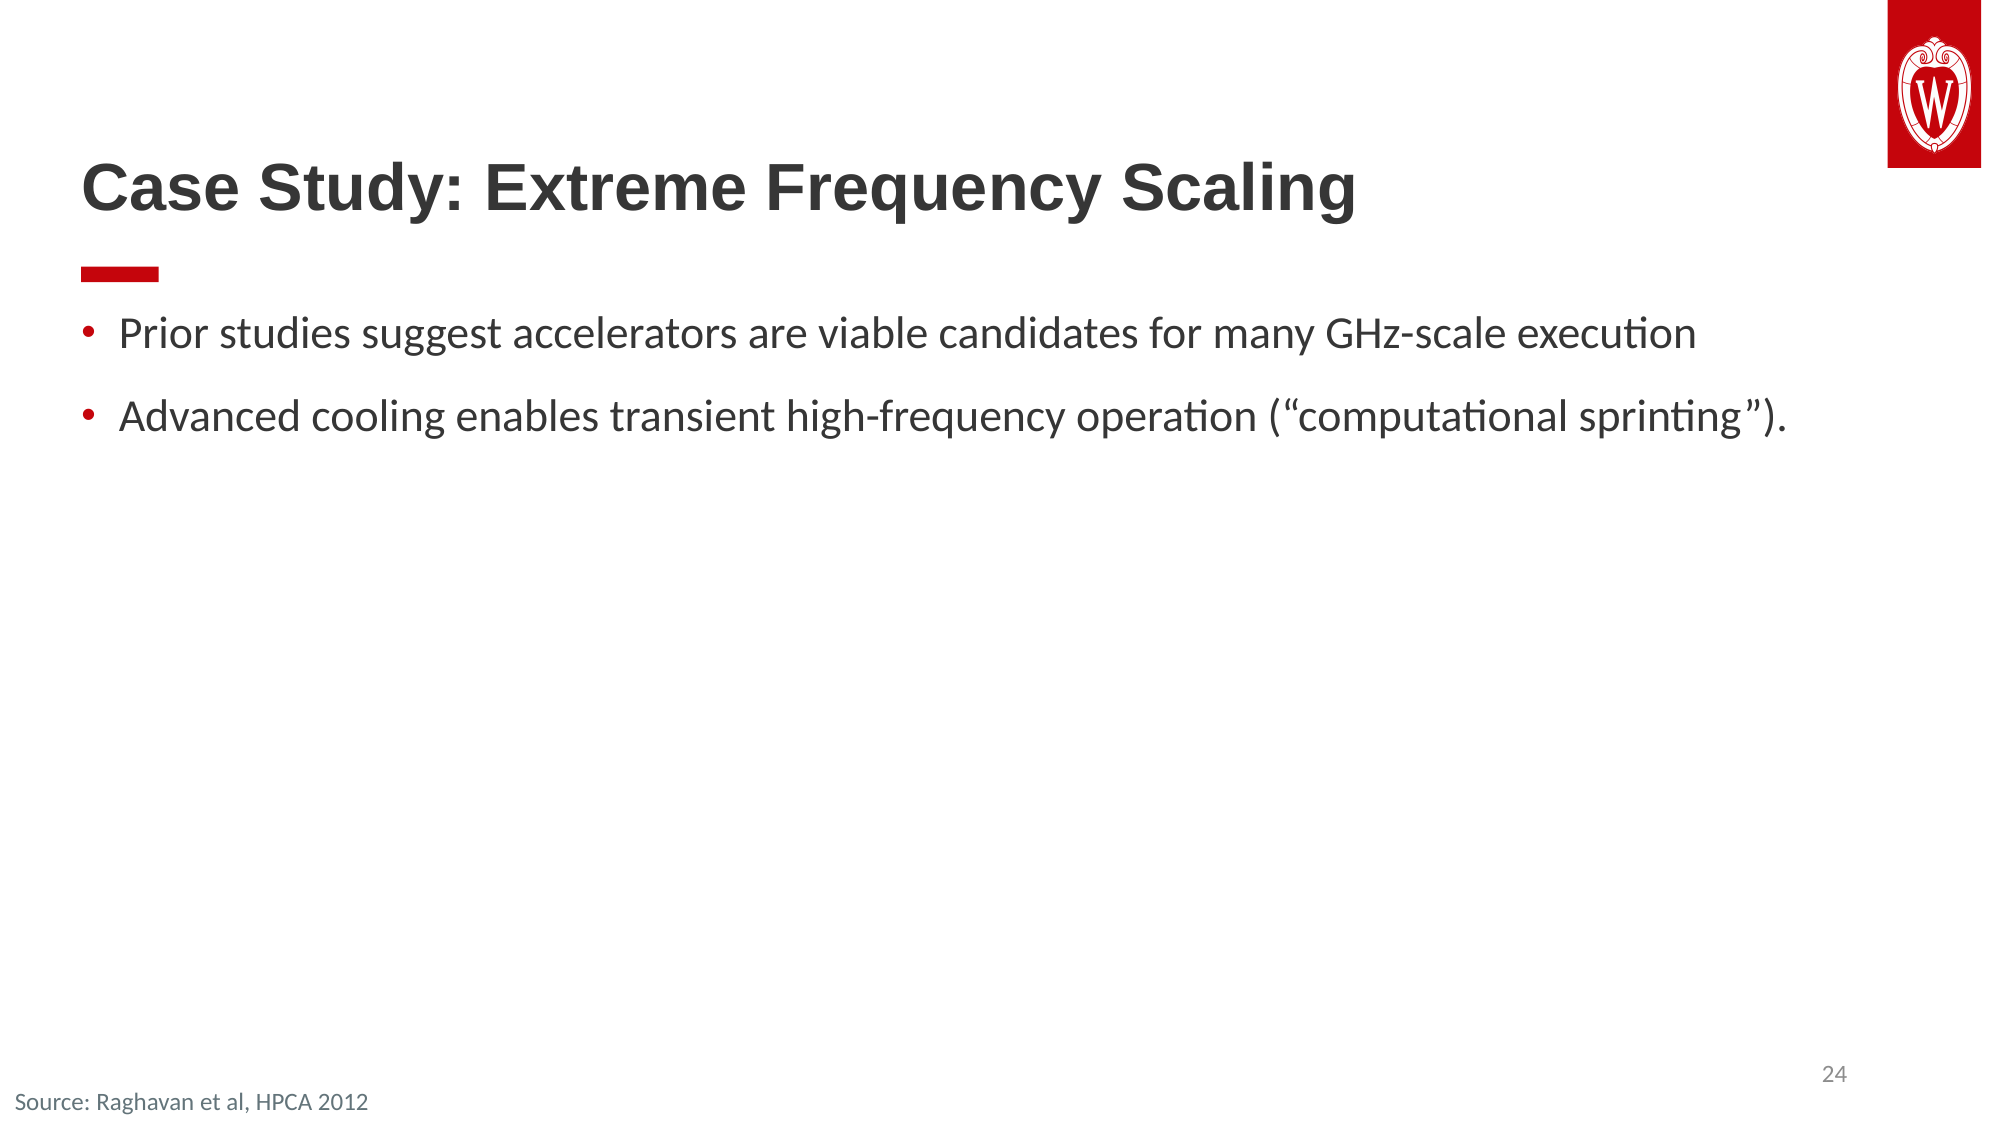

# Case Study: Extreme Frequency Scaling
Prior studies suggest accelerators are viable candidates for many GHz-scale execution
Advanced cooling enables transient high-frequency operation (“computational sprinting”).

24
Source: Raghavan et al, HPCA 2012